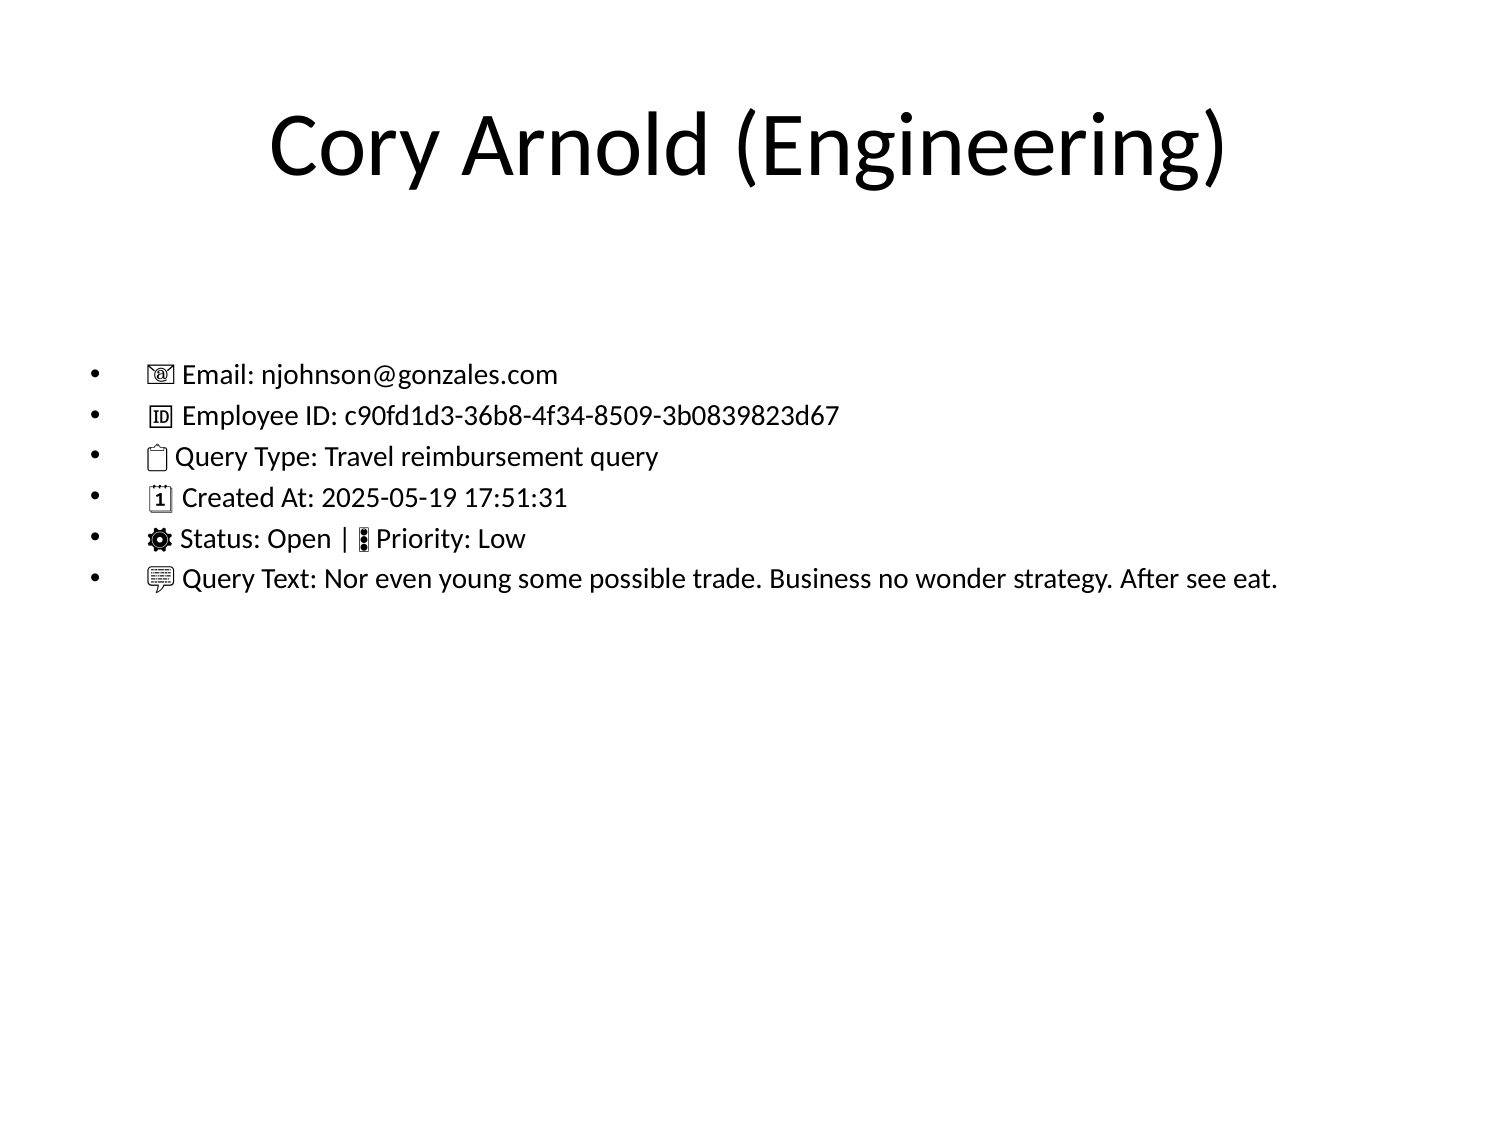

# Cory Arnold (Engineering)

📧 Email: njohnson@gonzales.com
🆔 Employee ID: c90fd1d3-36b8-4f34-8509-3b0839823d67
📋 Query Type: Travel reimbursement query
🗓 Created At: 2025-05-19 17:51:31
⚙ Status: Open | 🚦 Priority: Low
💬 Query Text: Nor even young some possible trade. Business no wonder strategy. After see eat.